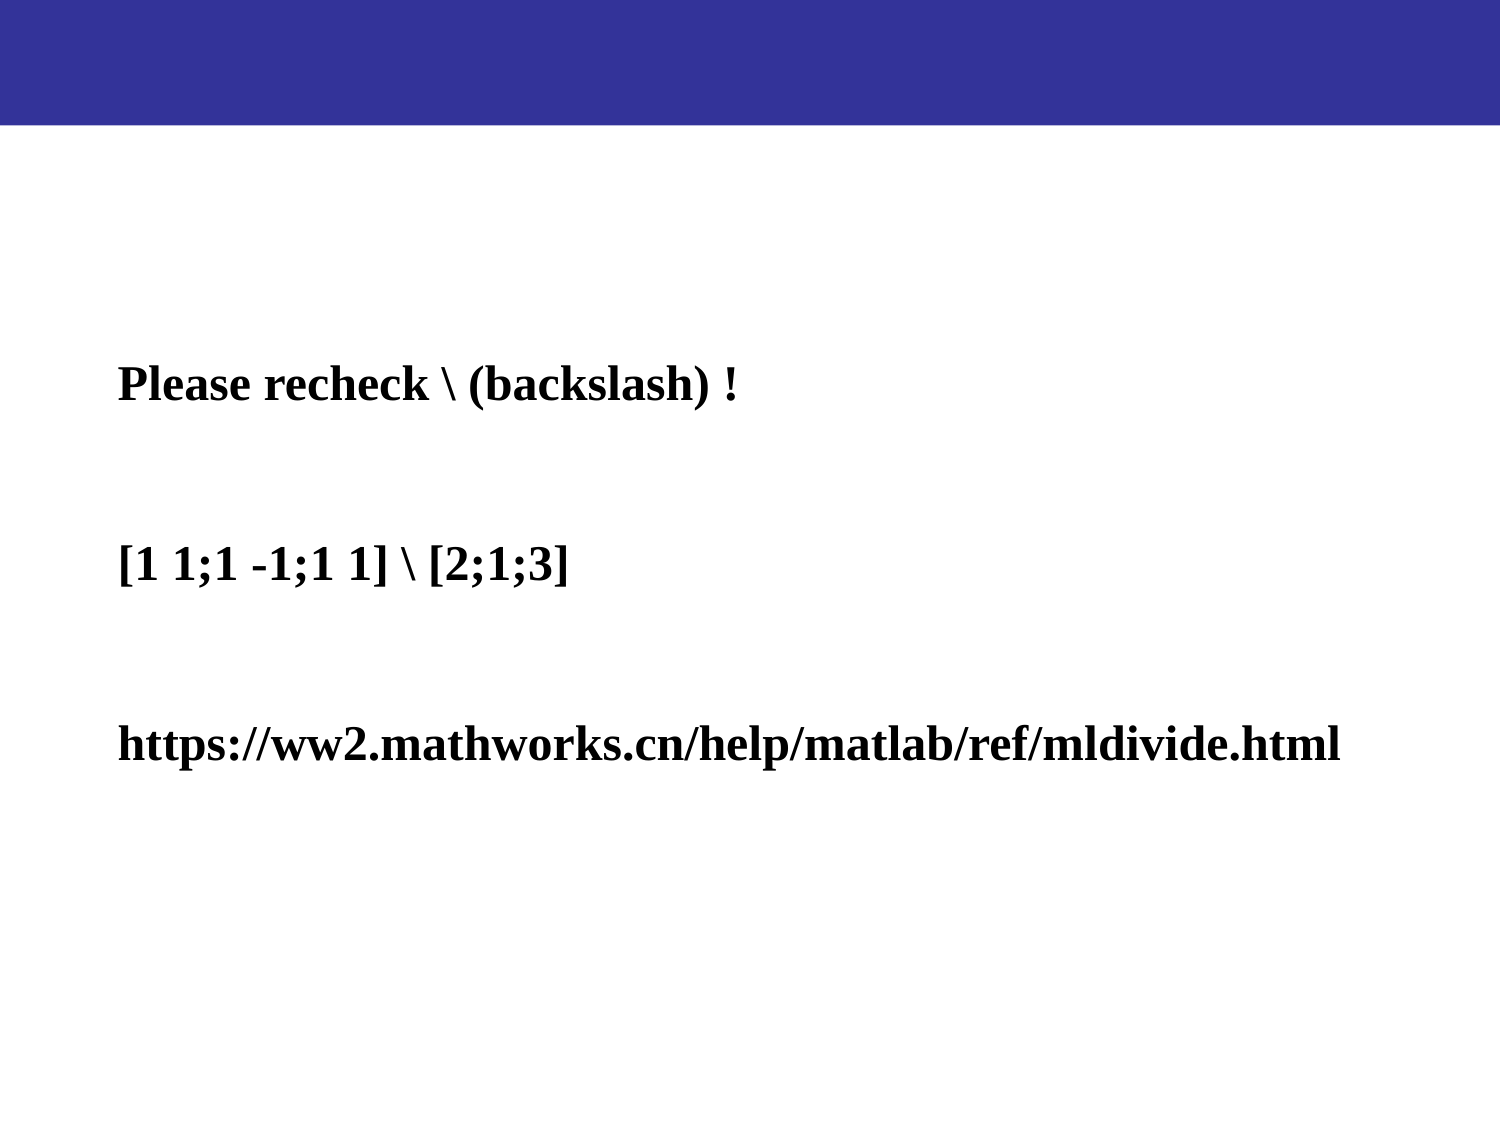

Please recheck \ (backslash) !

[1 1;1 -1;1 1] \ [2;1;3]

https://ww2.mathworks.cn/help/matlab/ref/mldivide.html